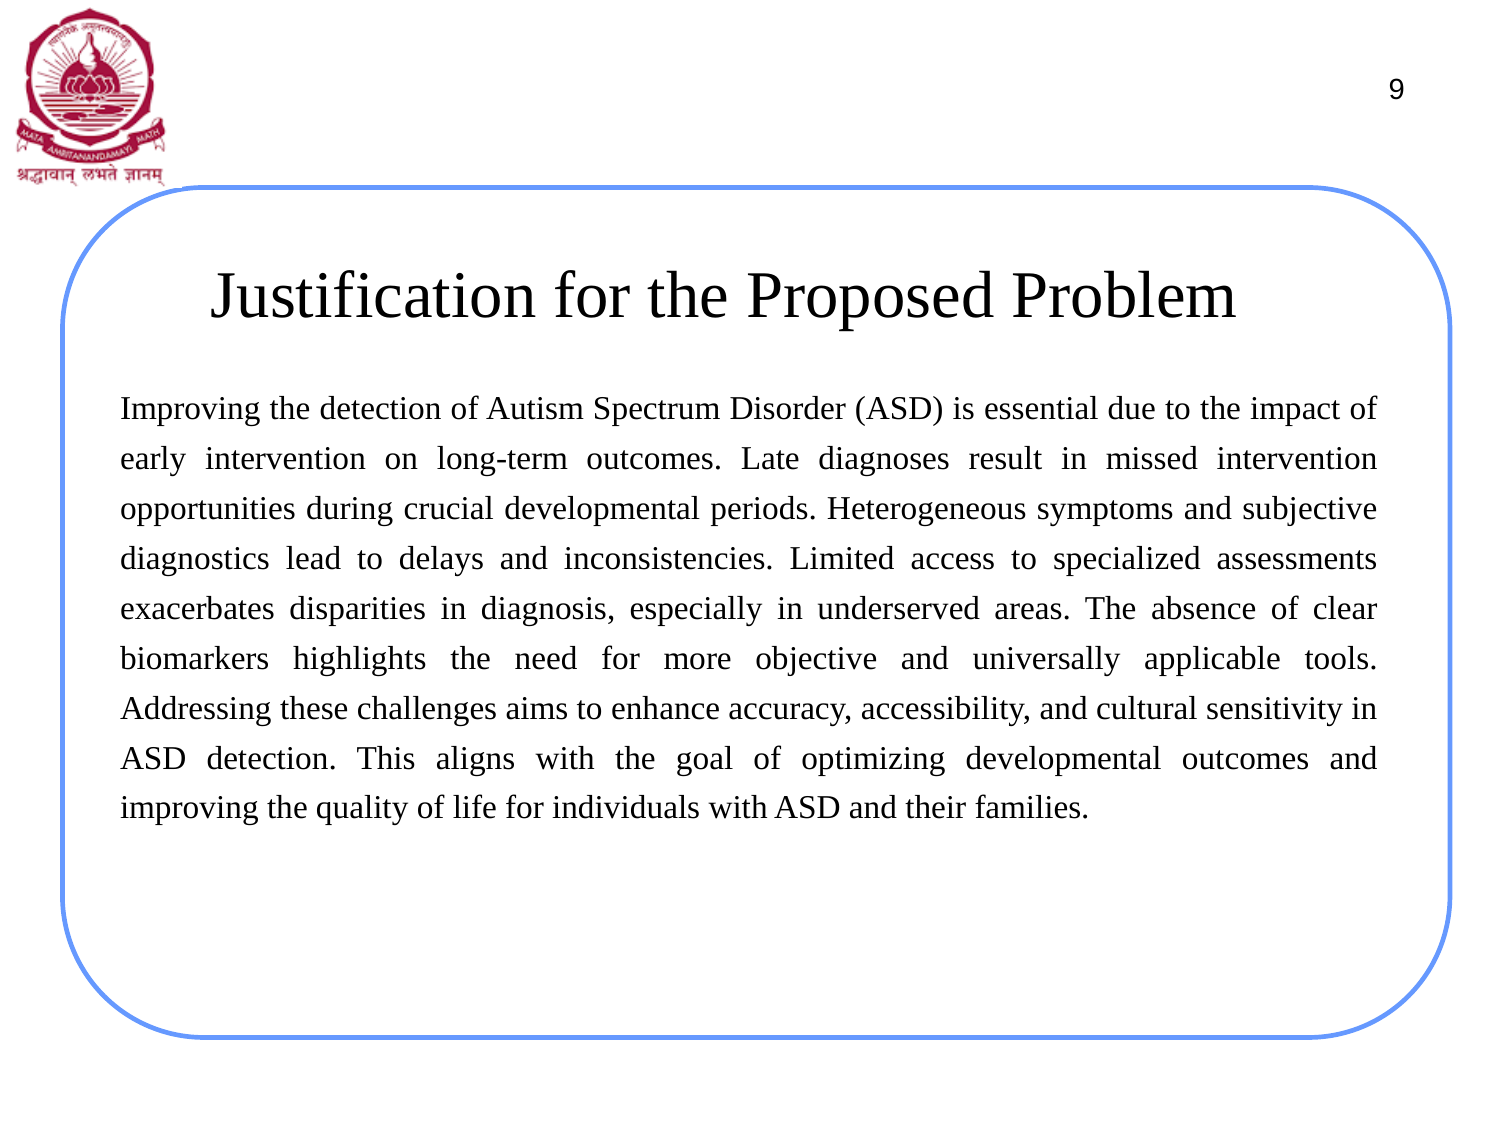

9
# Justification for the Proposed Problem
Improving the detection of Autism Spectrum Disorder (ASD) is essential due to the impact of early intervention on long-term outcomes. Late diagnoses result in missed intervention opportunities during crucial developmental periods. Heterogeneous symptoms and subjective diagnostics lead to delays and inconsistencies. Limited access to specialized assessments exacerbates disparities in diagnosis, especially in underserved areas. The absence of clear biomarkers highlights the need for more objective and universally applicable tools. Addressing these challenges aims to enhance accuracy, accessibility, and cultural sensitivity in ASD detection. This aligns with the goal of optimizing developmental outcomes and improving the quality of life for individuals with ASD and their families.